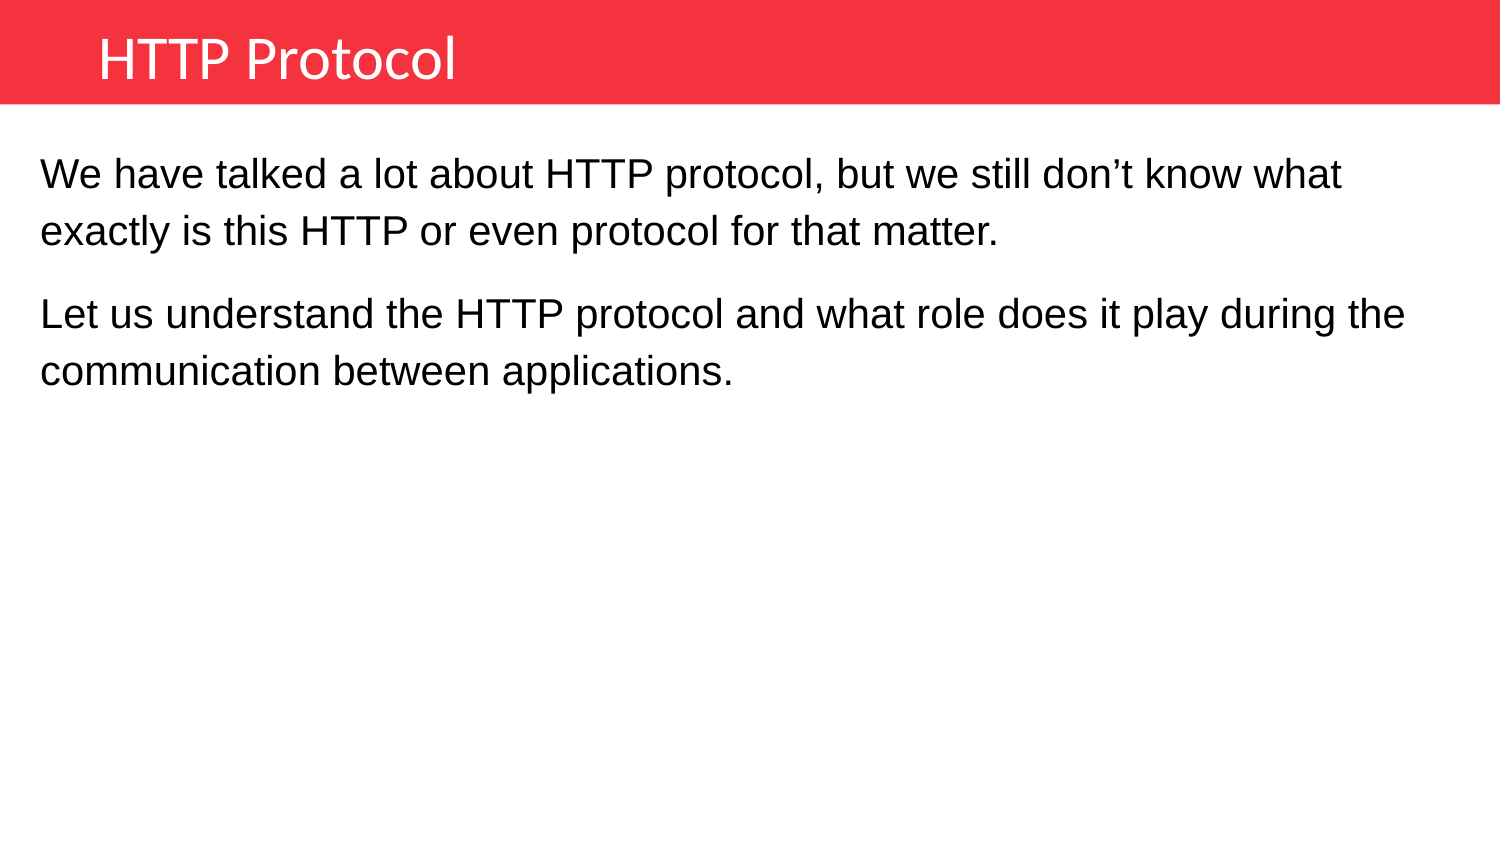

HTTP Protocol

We have talked a lot about HTTP protocol, but we still don’t know what exactly is this HTTP or even protocol for that matter.
Let us understand the HTTP protocol and what role does it play during the communication between applications.